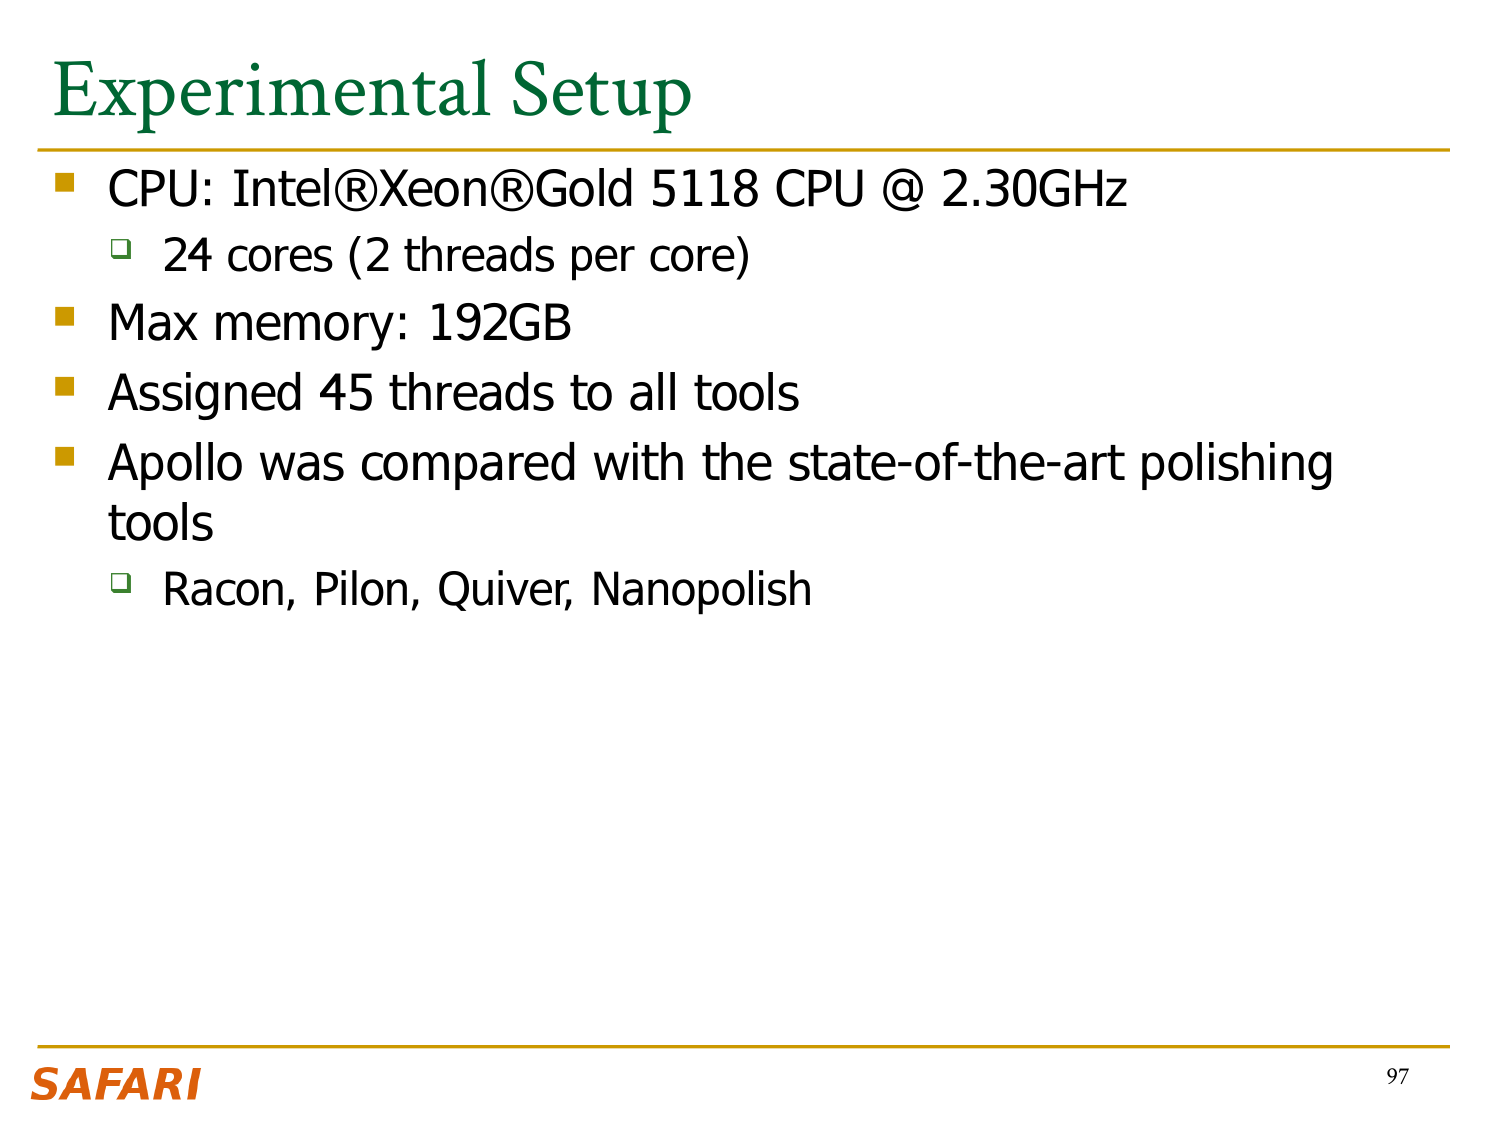

# Experimental Setup
CPU: Intel®Xeon®Gold 5118 CPU @ 2.30GHz
24 cores (2 threads per core)
Max memory: 192GB
Assigned 45 threads to all tools
Apollo was compared with the state-of-the-art polishing tools
Racon, Pilon, Quiver, Nanopolish

97